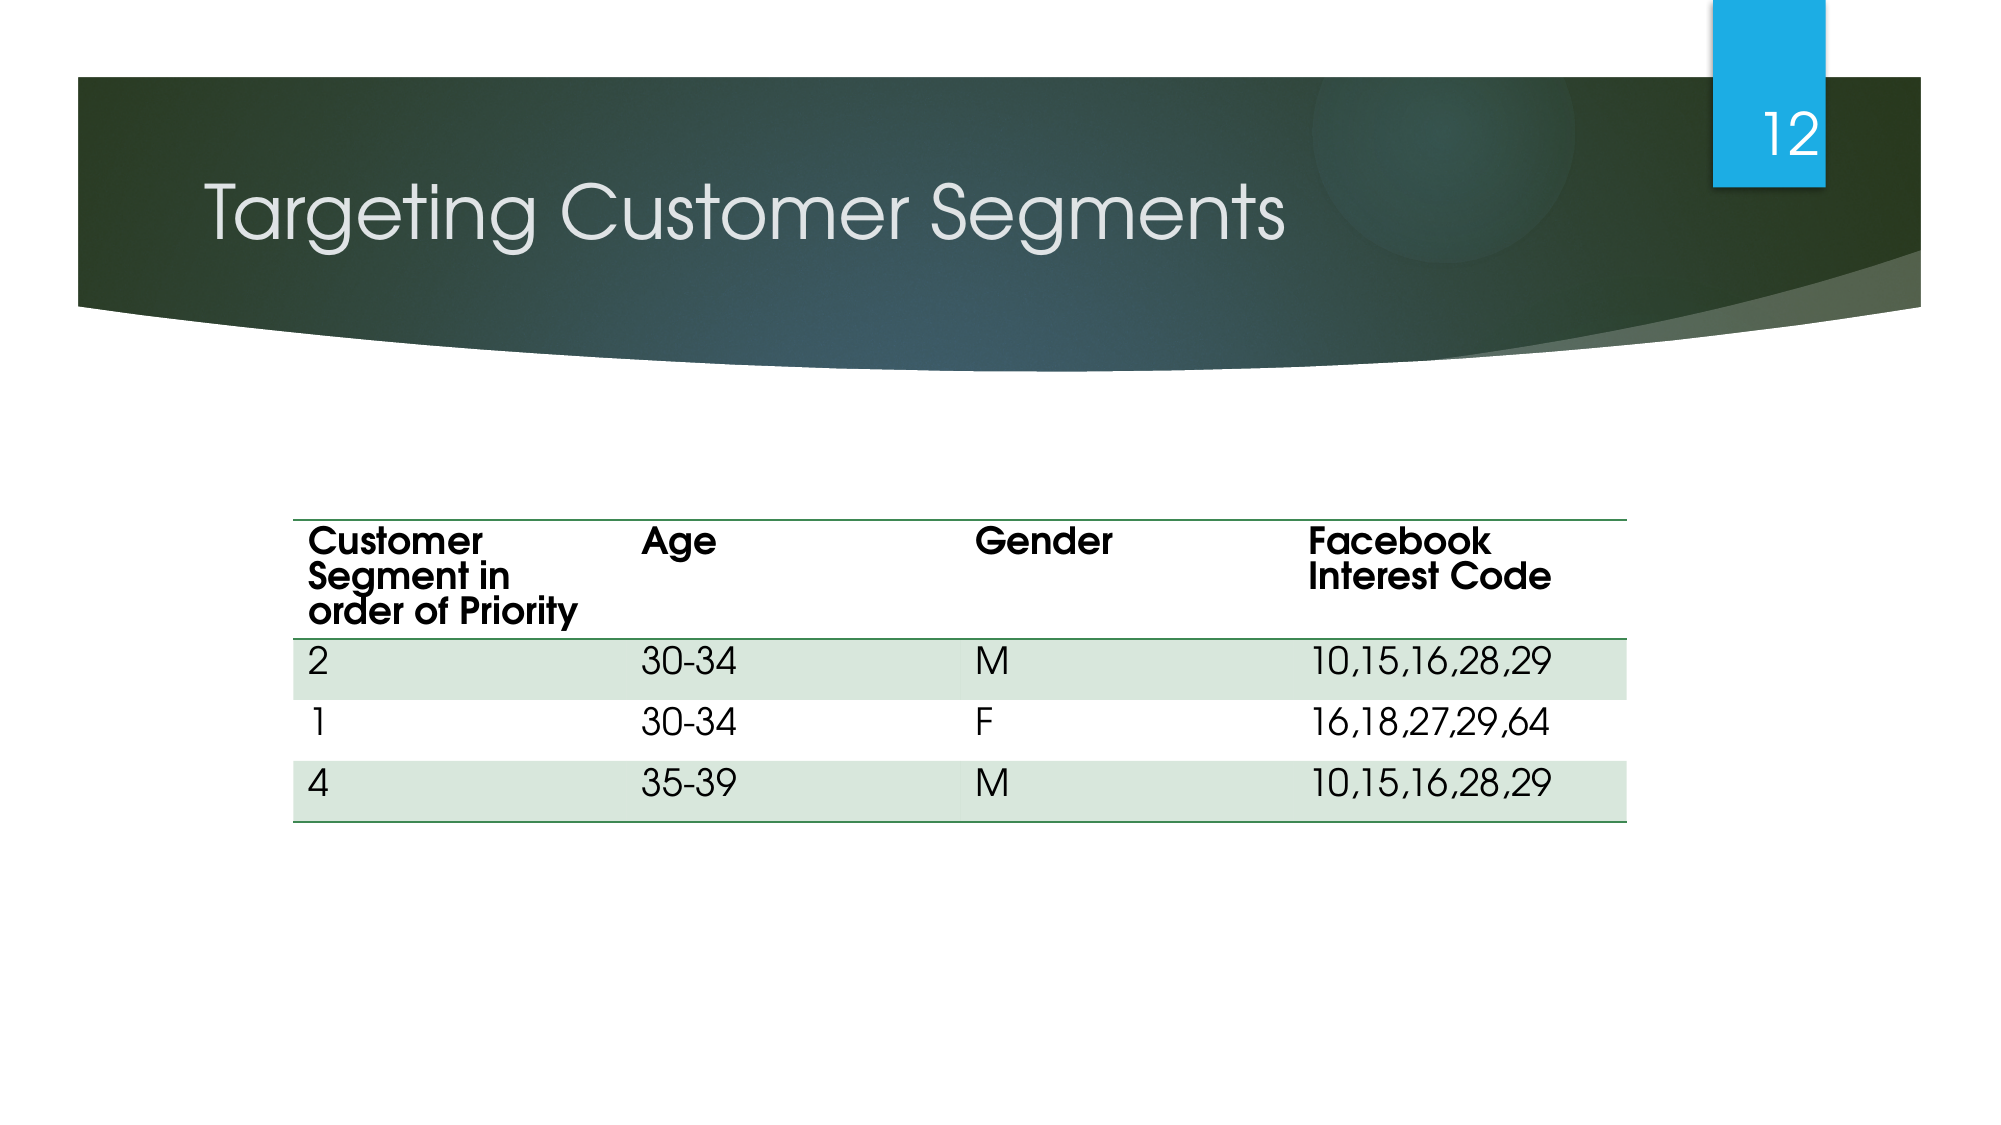

12
# Targeting Customer Segments
| Customer Segment in order of Priority | Age | Gender | Facebook Interest Code |
| --- | --- | --- | --- |
| 2 | 30-34 | M | 10,15,16,28,29 |
| 1 | 30-34 | F | 16,18,27,29,64 |
| 4 | 35-39 | M | 10,15,16,28,29 |